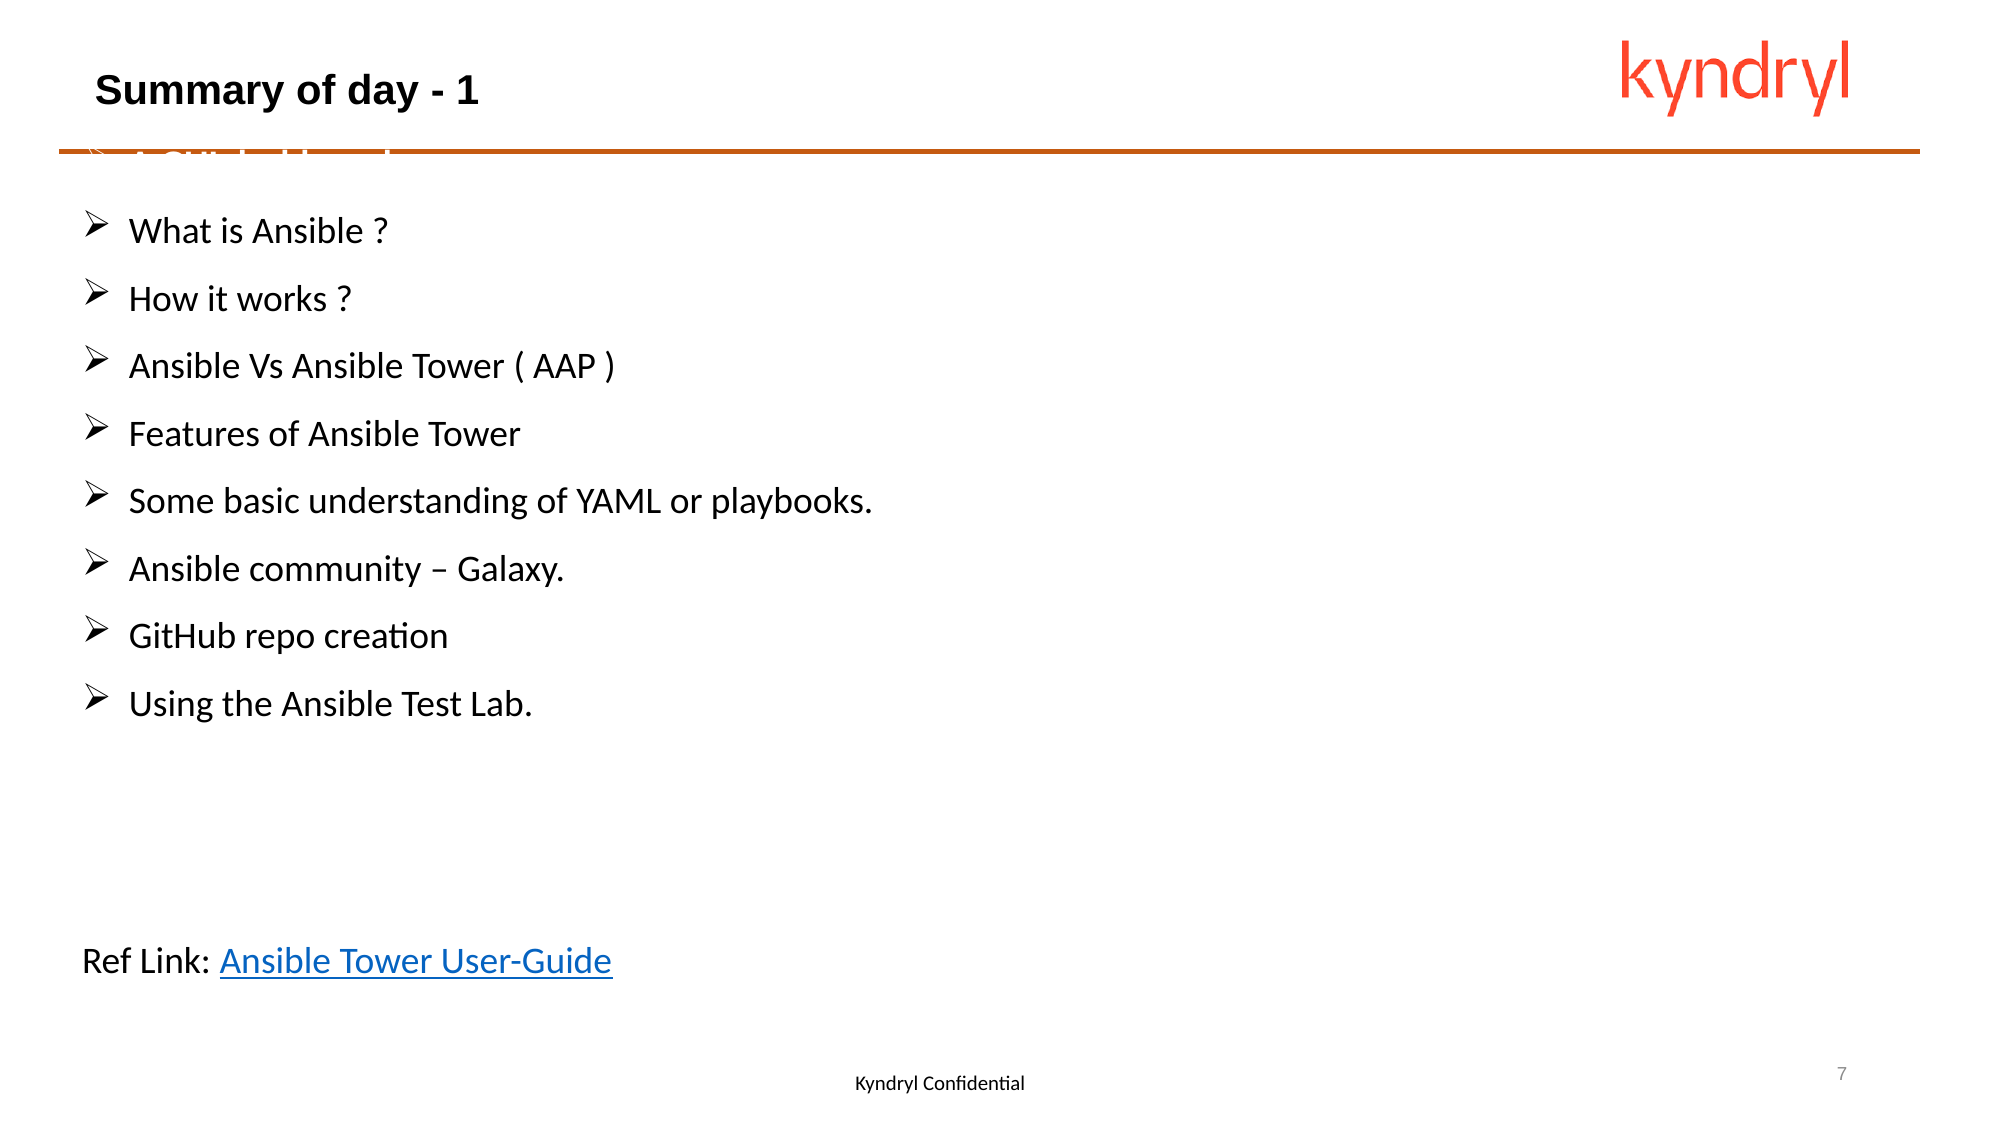

# Summary of day - 1
A GUI dashboard
What is Ansible ?
How it works ?
Ansible Vs Ansible Tower ( AAP )
Features of Ansible Tower
Some basic understanding of YAML or playbooks.
Ansible community – Galaxy.
GitHub repo creation
Using the Ansible Test Lab.

Ref Link: Ansible Tower User-Guide
7